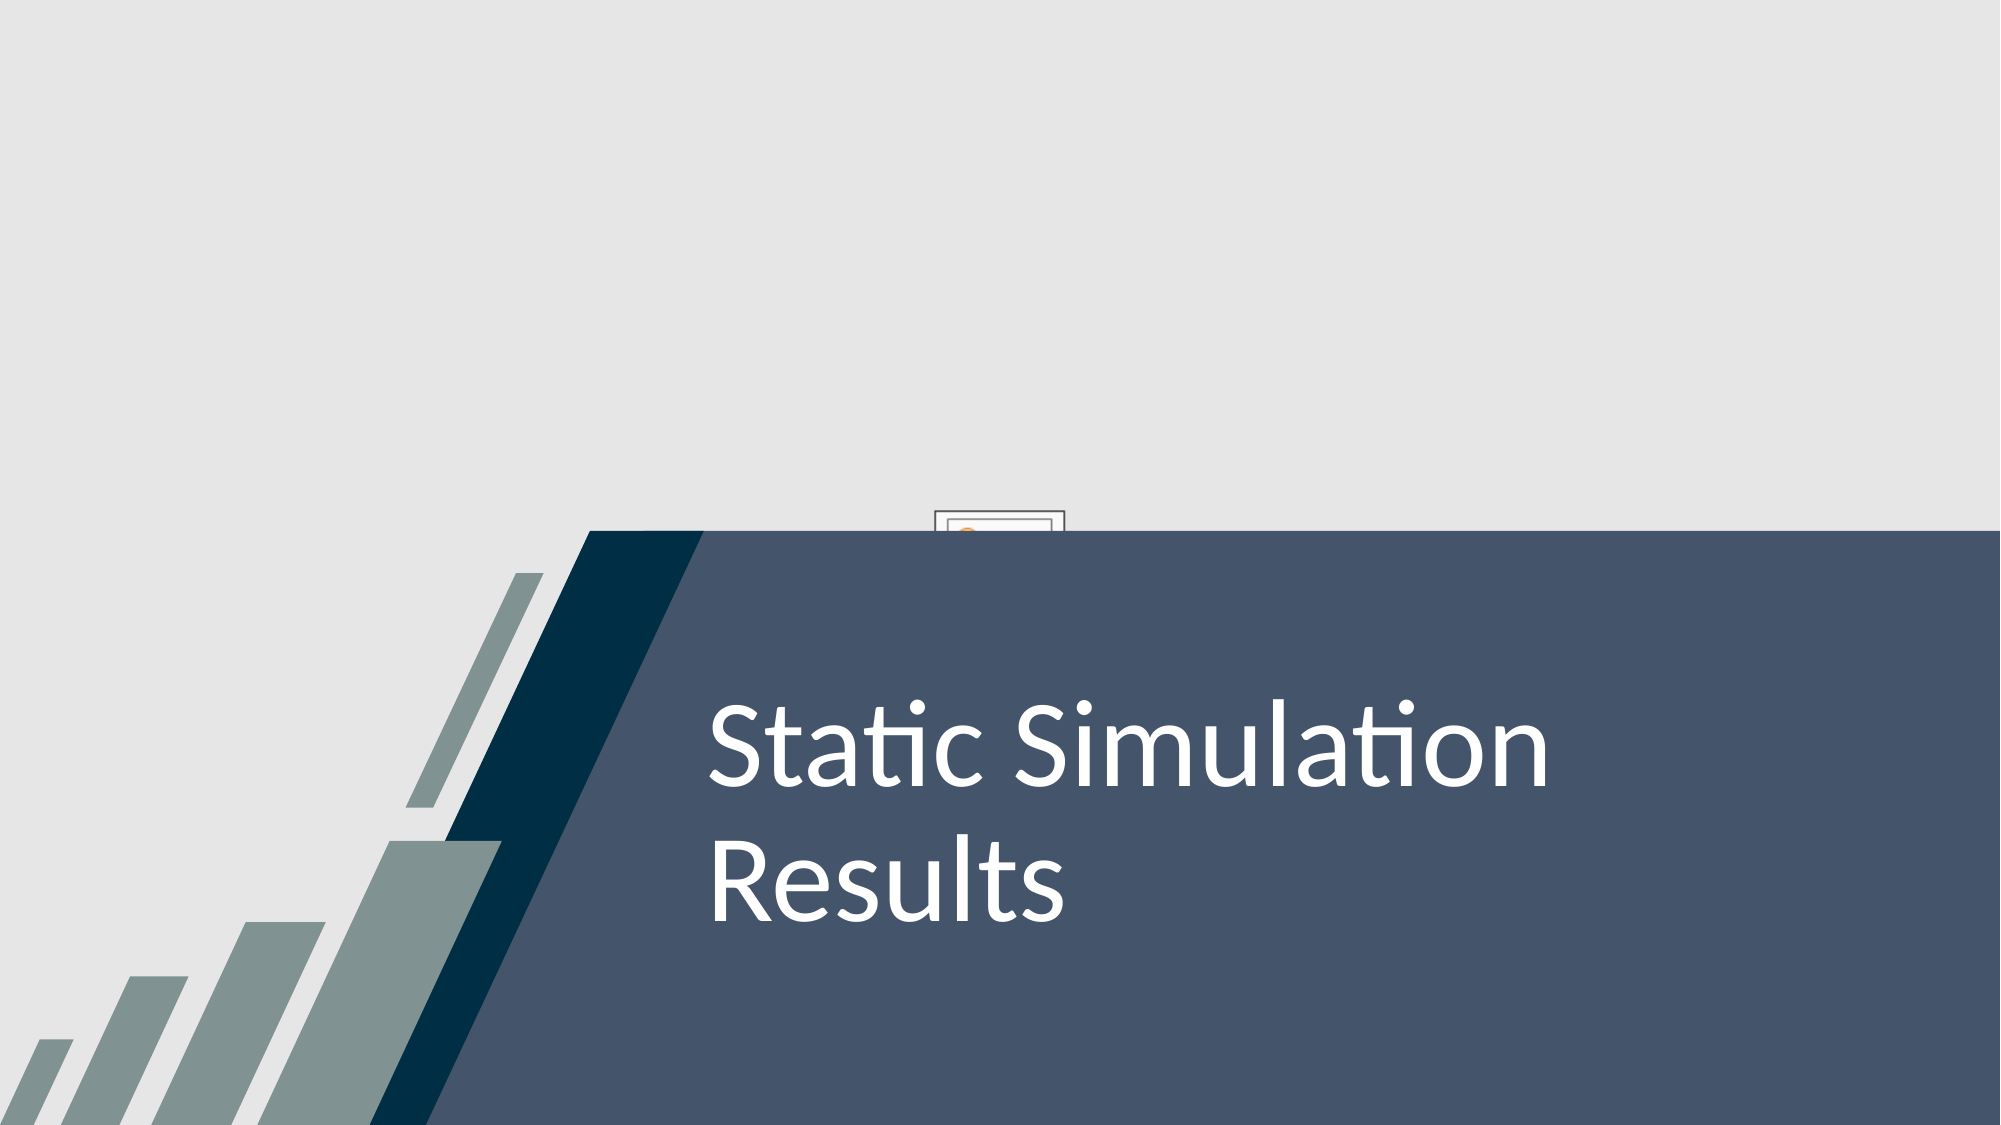

d

# Static Simulation Results
Your Footer Here
19